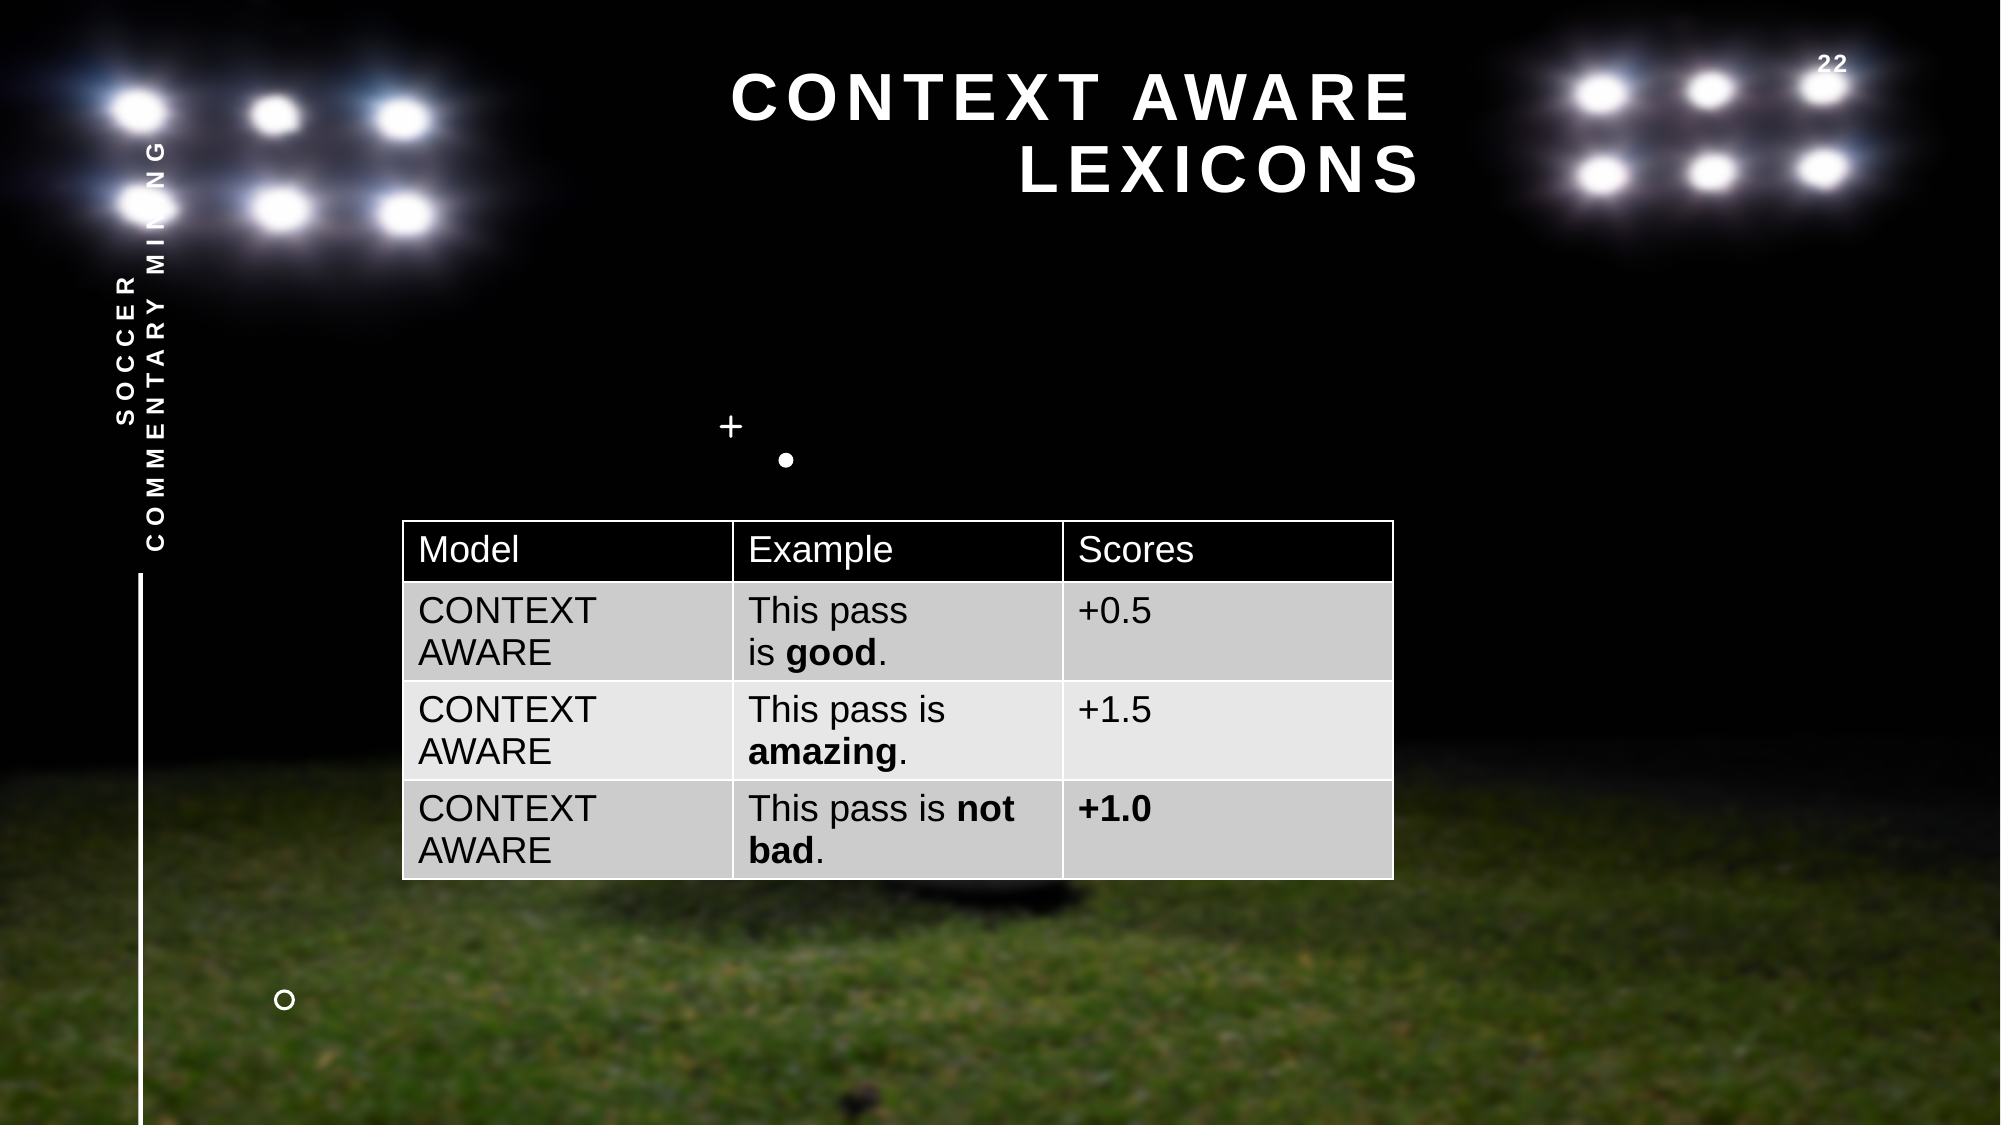

# Context aware lexicons
22
SOCCER COMMENTARY MINING
| Model | Example | Scores |
| --- | --- | --- |
| CONTEXT AWARE | This pass is good. | +0.5 |
| CONTEXT AWARE | This pass is amazing. | +1.5 |
| CONTEXT AWARE | This pass is not bad. | +1.0 |